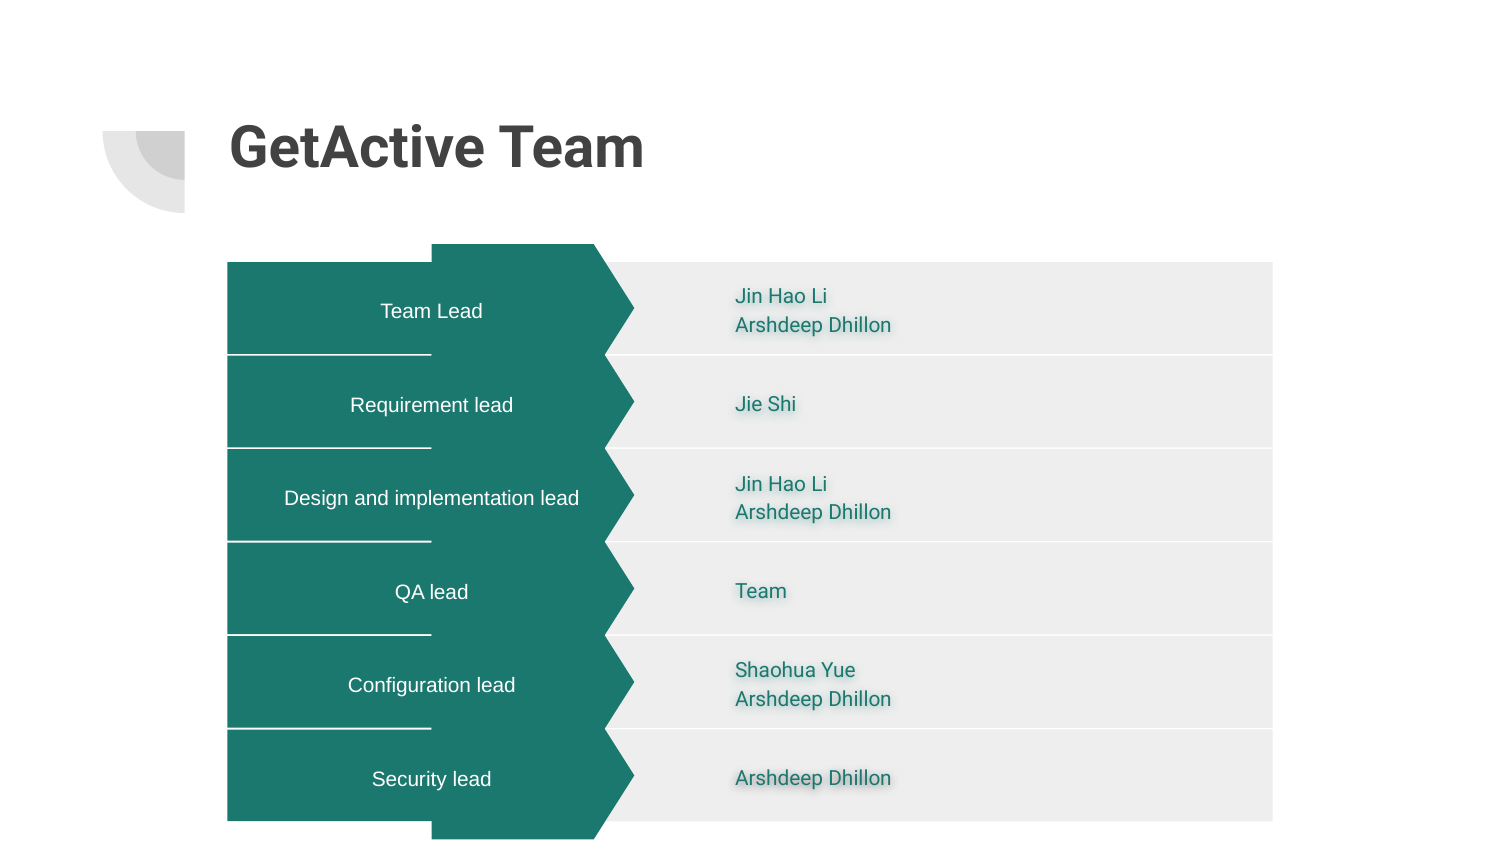

# GetActive Team

Jin Hao Li
Arshdeep Dhillon
Team Lead

Jie Shi
Requirement lead

Jin Hao Li
Arshdeep Dhillon
Design and implementation lead

Team
QA lead

Shaohua Yue
Arshdeep Dhillon
Configuration lead

Arshdeep Dhillon
Security lead